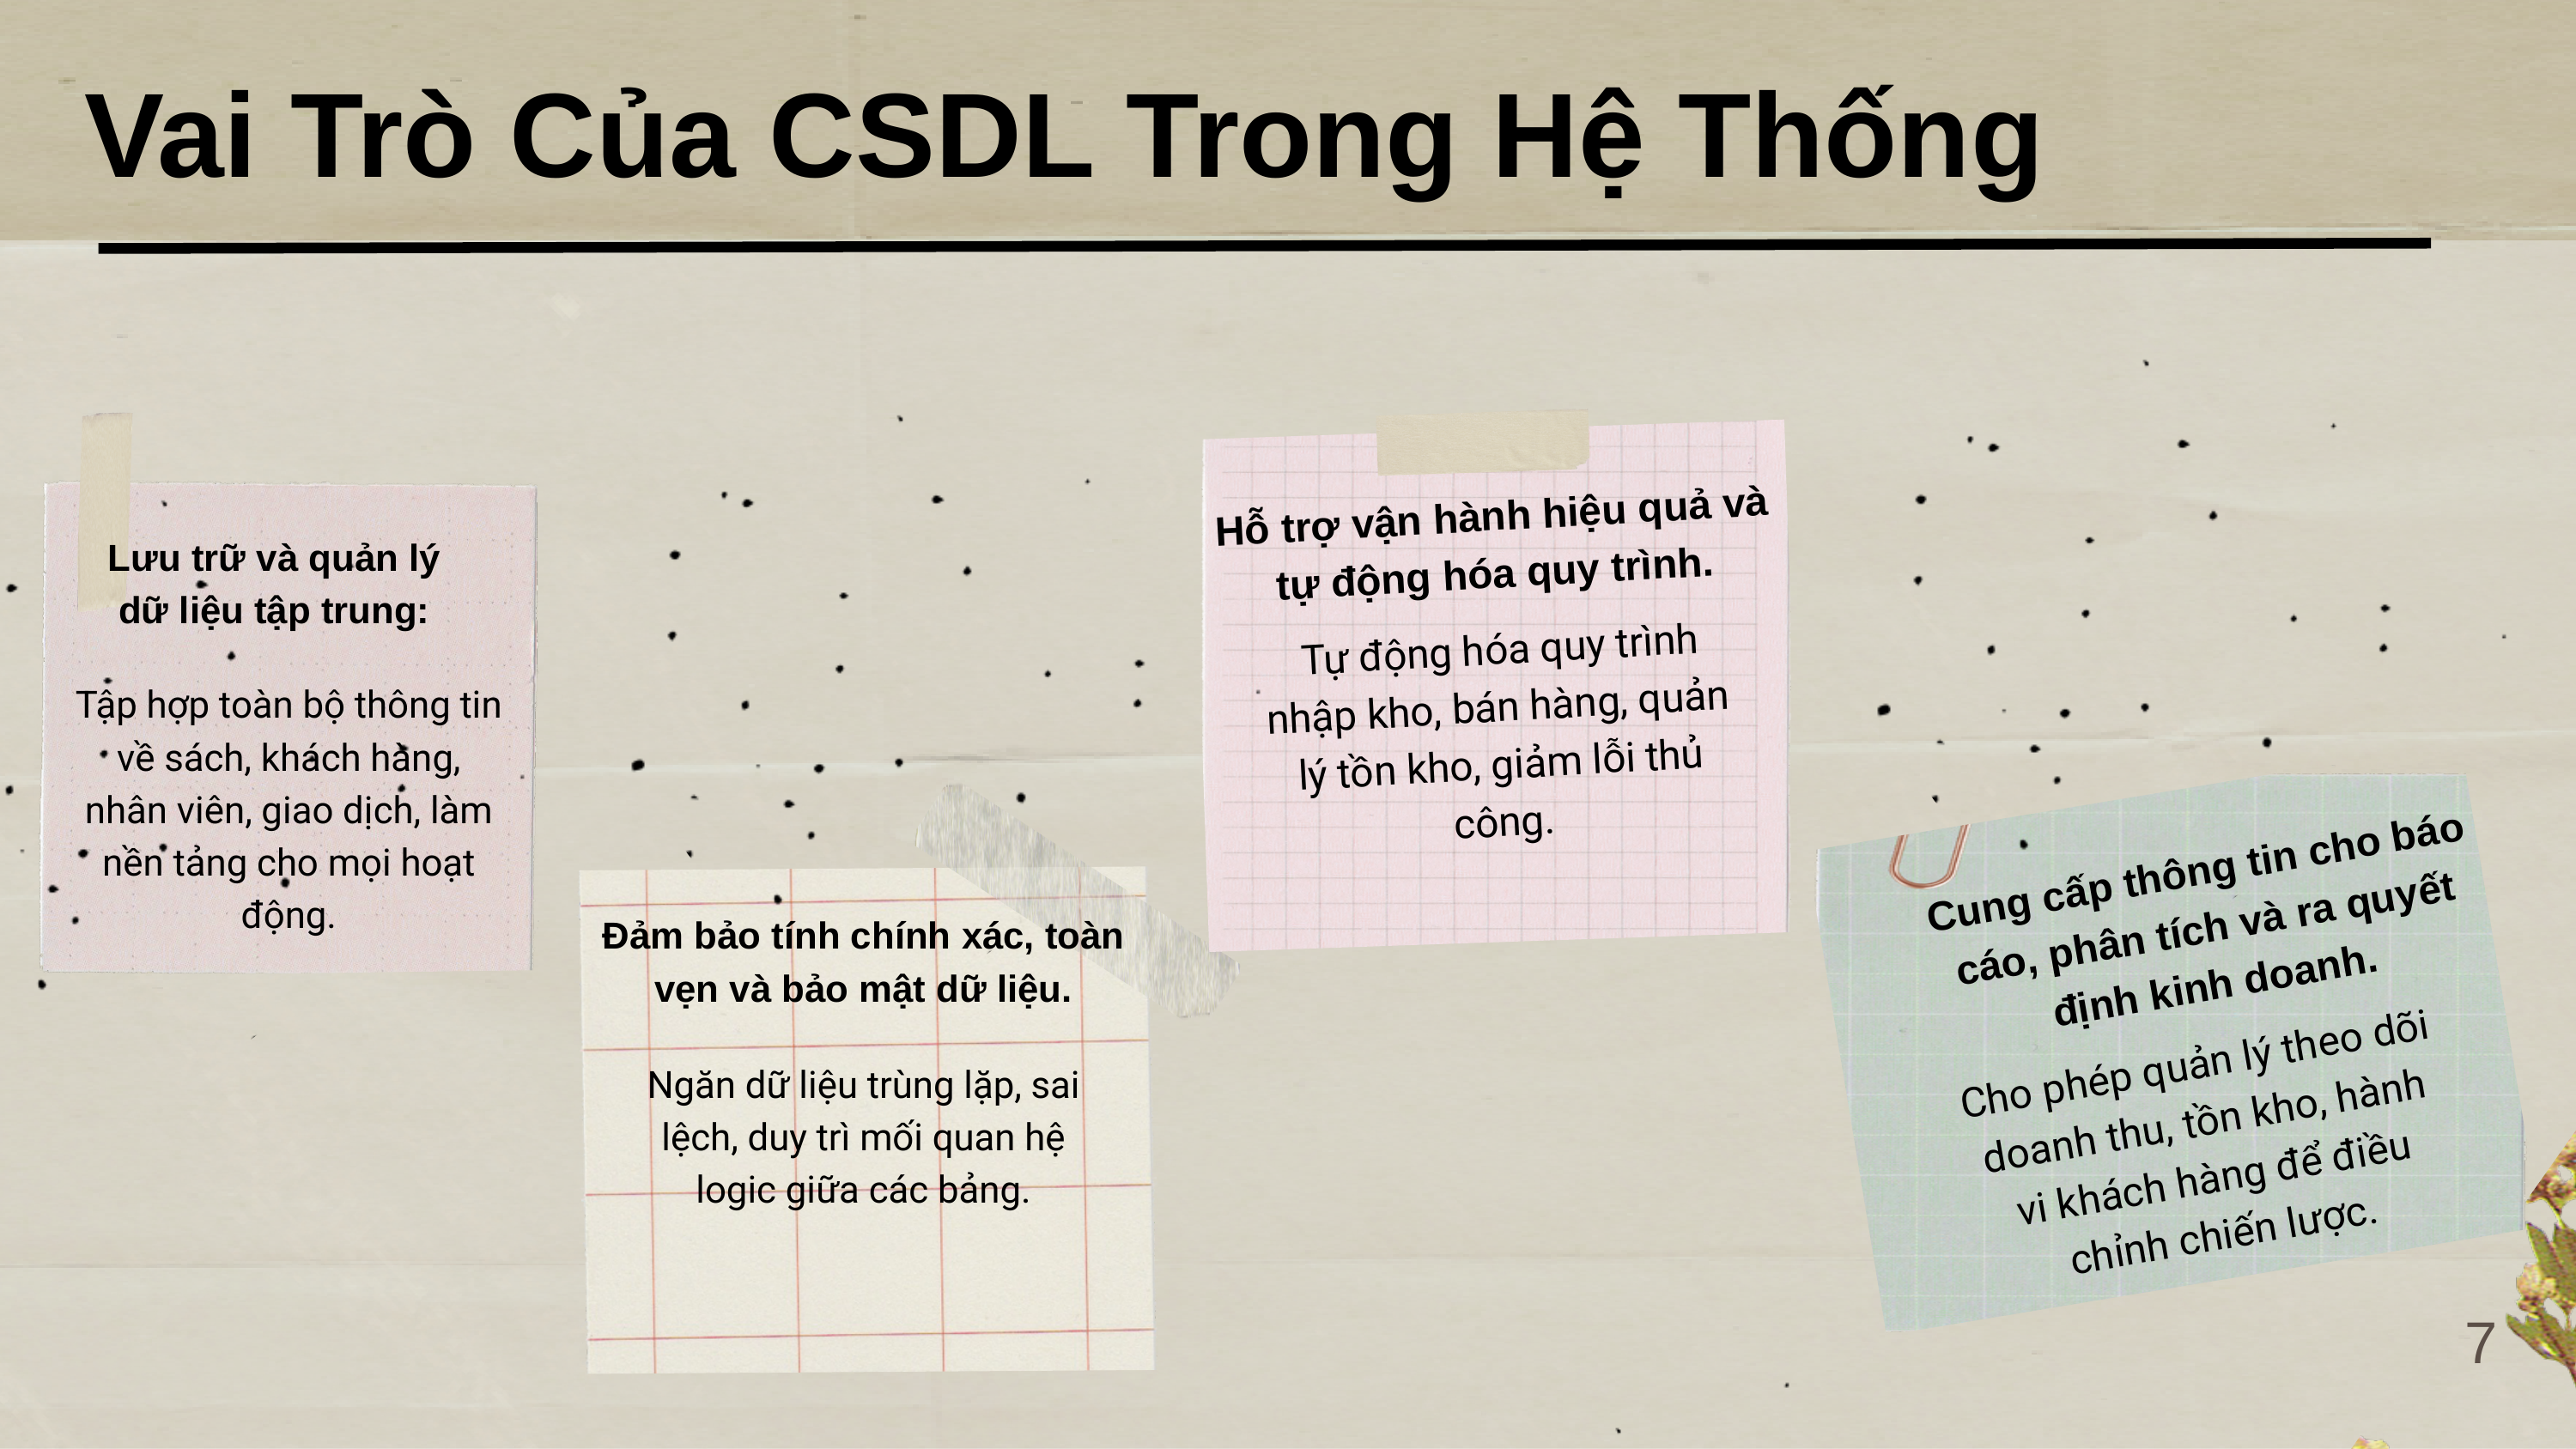

Vai Trò Của CSDL Trong Hệ Thống

Hỗ trợ vận hành hiệu quả và tự động hóa quy trình.
Lưu trữ và quản lý
 dữ liệu tập trung:
 Tự động hóa quy trình nhập kho, bán hàng, quản lý tồn kho, giảm lỗi thủ công.
Tập hợp toàn bộ thông tin về sách, khách hàng, nhân viên, giao dịch, làm nền tảng cho mọi hoạt động.

Cung cấp thông tin cho báo cáo, phân tích và ra quyết định kinh doanh.
Đảm bảo tính chính xác, toàn vẹn và bảo mật dữ liệu.
Cho phép quản lý theo dõi doanh thu, tồn kho, hành vi khách hàng để điều chỉnh chiến lược.
Ngăn dữ liệu trùng lặp, sai lệch, duy trì mối quan hệ logic giữa các bảng.

7